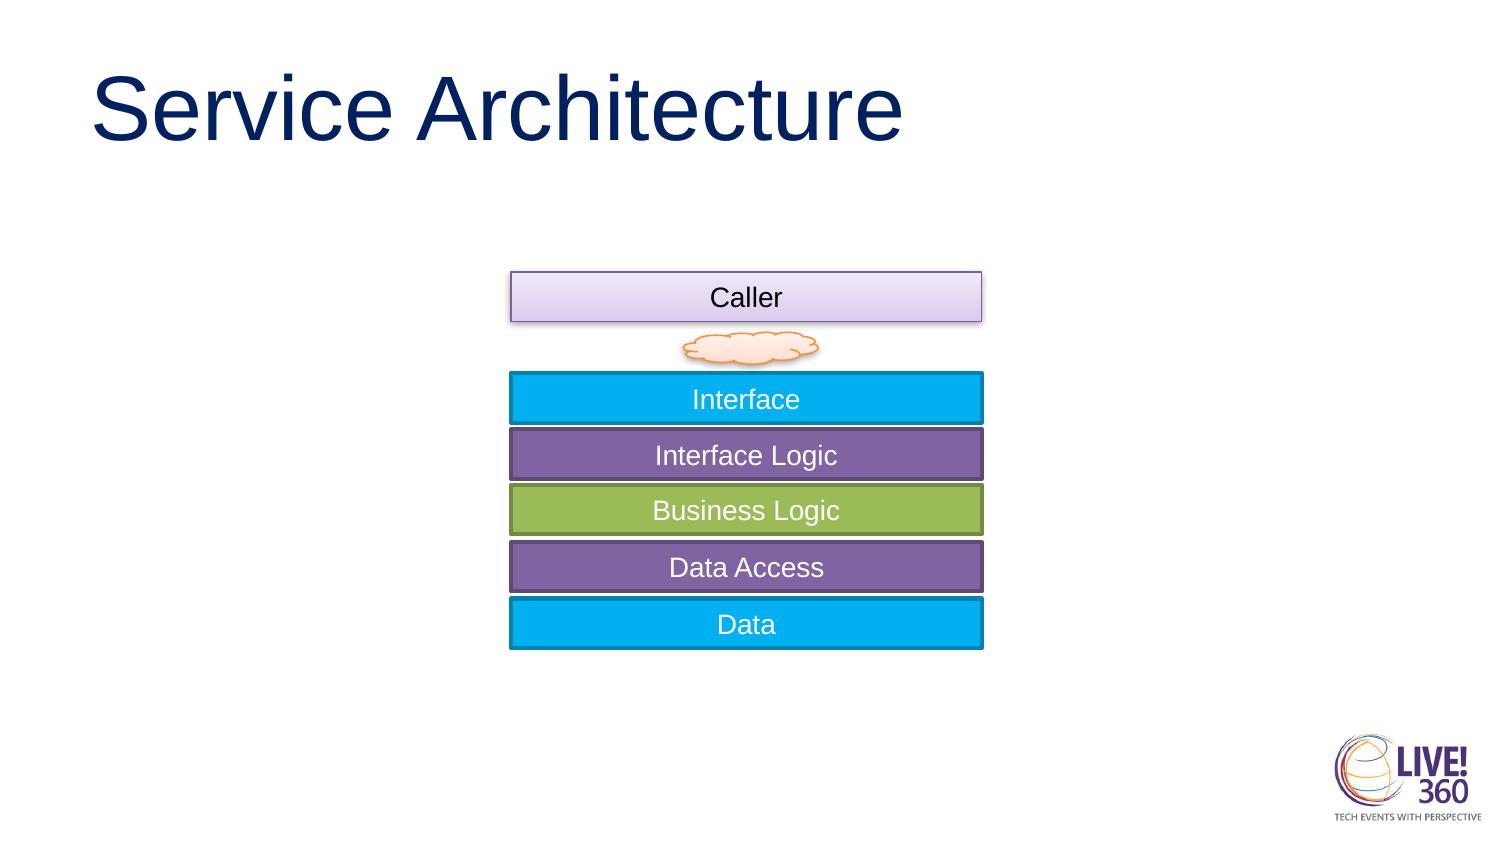

# Service Architecture
Caller

Interface
Interface Logic
Business Logic
Data Access
Data